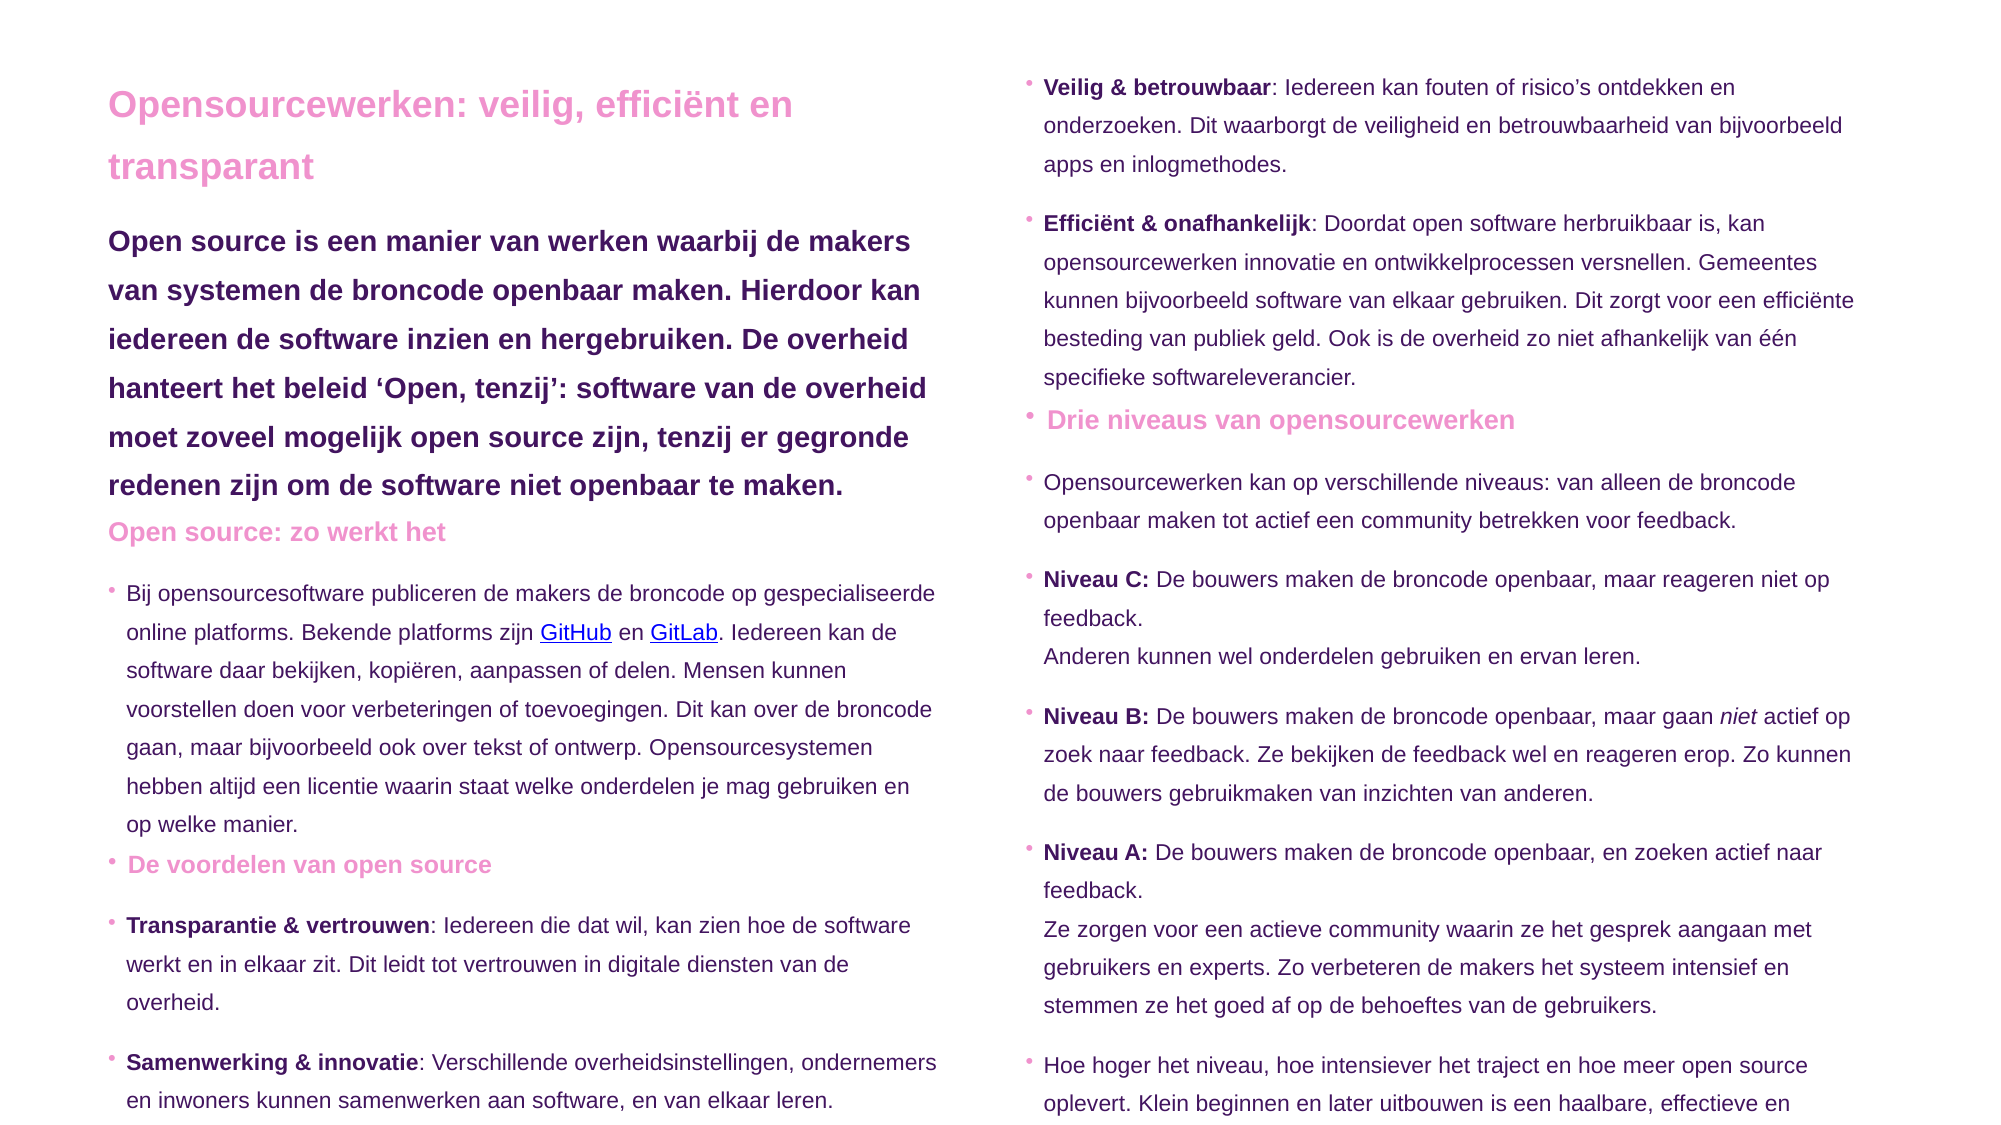

Opensourcewerken: veilig, efficiënt en transparant
Open source is een manier van werken waarbij de makers van systemen de broncode openbaar maken. Hierdoor kan iedereen de software inzien en hergebruiken. De overheid hanteert het beleid ‘Open, tenzij’: software van de overheid moet zoveel mogelijk open source zijn, tenzij er gegronde redenen zijn om de software niet openbaar te maken.
Open source: zo werkt het
Bij opensourcesoftware publiceren de makers de broncode op gespecialiseerde online platforms. Bekende platforms zijn GitHub en GitLab. Iedereen kan de software daar bekijken, kopiëren, aanpassen of delen. Mensen kunnen voorstellen doen voor verbeteringen of toevoegingen. Dit kan over de broncode gaan, maar bijvoorbeeld ook over tekst of ontwerp. Opensourcesystemen hebben altijd een licentie waarin staat welke onderdelen je mag gebruiken en op welke manier.
De voordelen van open source
Transparantie & vertrouwen: Iedereen die dat wil, kan zien hoe de software werkt en in elkaar zit. Dit leidt tot vertrouwen in digitale diensten van de overheid.
Samenwerking & innovatie: Verschillende overheidsinstellingen, ondernemers en inwoners kunnen samenwerken aan software, en van elkaar leren. Ontwikkelaars kunnen gebruikmaken van elkaars ideeën, en samen sneller innoveren.
Veilig & betrouwbaar: Iedereen kan fouten of risico’s ontdekken en onderzoeken. Dit waarborgt de veiligheid en betrouwbaarheid van bijvoorbeeld apps en inlogmethodes.
Efficiënt & onafhankelijk: Doordat open software herbruikbaar is, kan opensourcewerken innovatie en ontwikkelprocessen versnellen. Gemeentes kunnen bijvoorbeeld software van elkaar gebruiken. Dit zorgt voor een efficiënte besteding van publiek geld. Ook is de overheid zo niet afhankelijk van één specifieke softwareleverancier.
Drie niveaus van opensourcewerken
Opensourcewerken kan op verschillende niveaus: van alleen de broncode openbaar maken tot actief een community betrekken voor feedback.
Niveau C: De bouwers maken de broncode openbaar, maar reageren niet op feedback.
Anderen kunnen wel onderdelen gebruiken en ervan leren.
Niveau B: De bouwers maken de broncode openbaar, maar gaan niet actief op zoek naar feedback. Ze bekijken de feedback wel en reageren erop. Zo kunnen de bouwers gebruikmaken van inzichten van anderen.
Niveau A: De bouwers maken de broncode openbaar, en zoeken actief naar feedback.
Ze zorgen voor een actieve community waarin ze het gesprek aangaan met gebruikers en experts. Zo verbeteren de makers het systeem intensief en stemmen ze het goed af op de behoeftes van de gebruikers.
Hoe hoger het niveau, hoe intensiever het traject en hoe meer open source oplevert. Klein beginnen en later uitbouwen is een haalbare, effectieve en motiverende strategie.